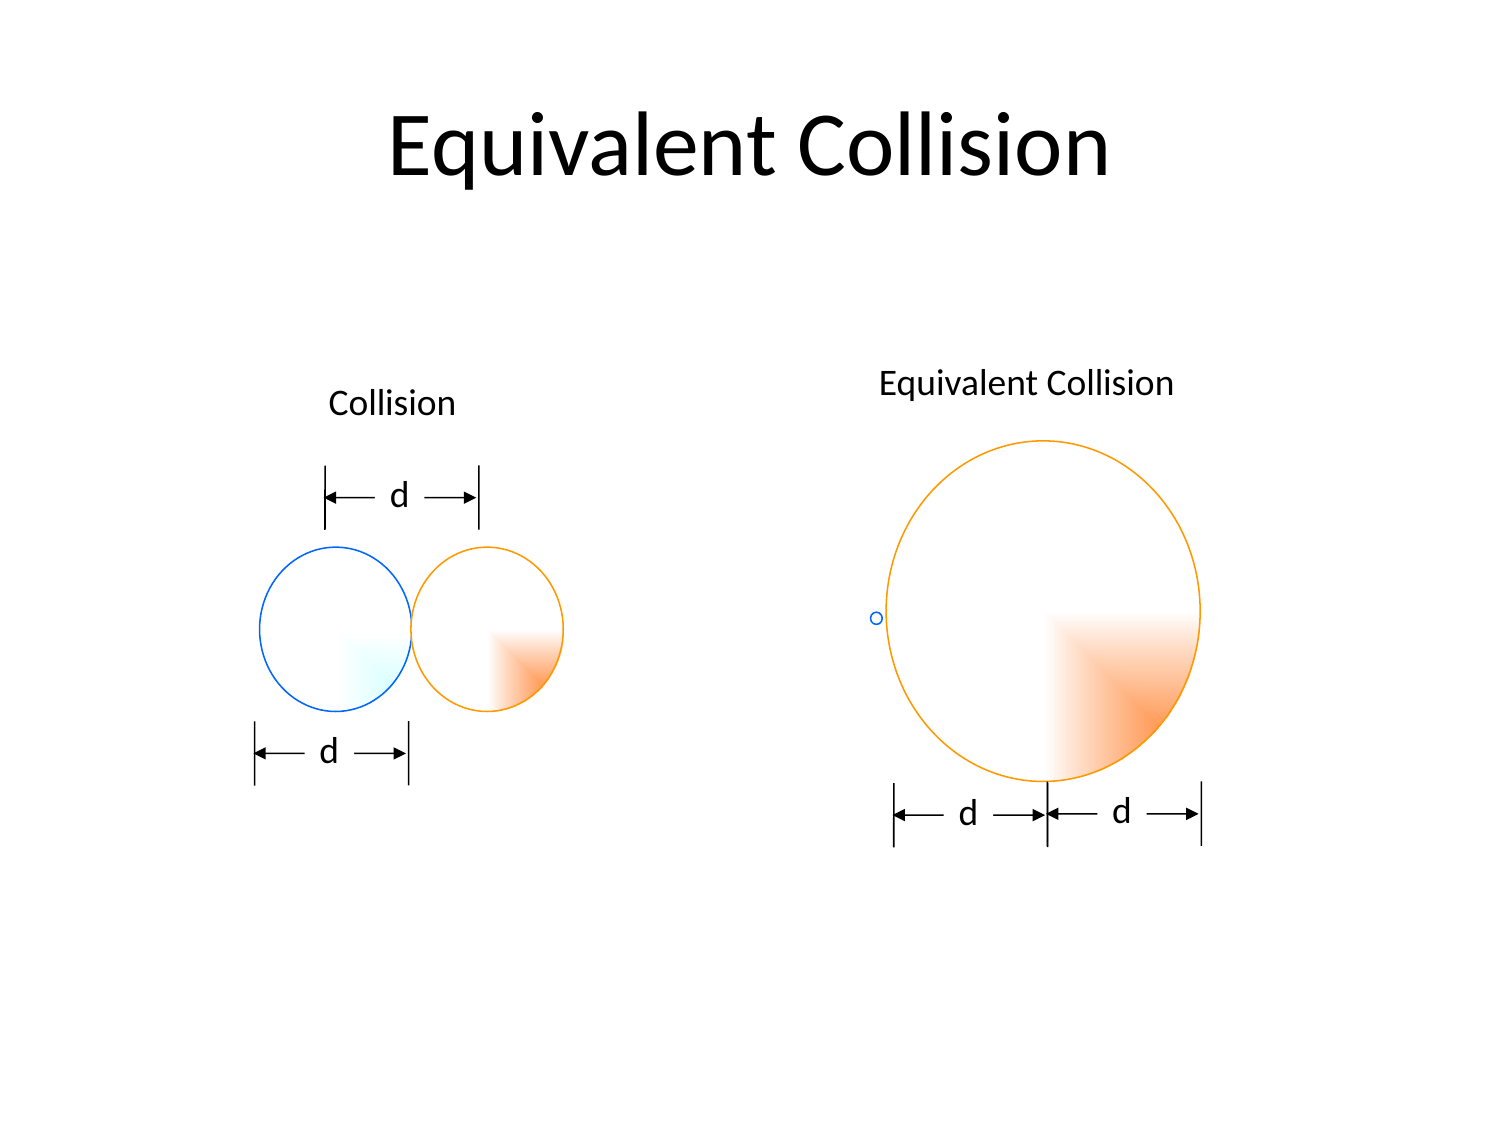

# Equivalent Collision
Equivalent Collision
Collision

d

d

d

d